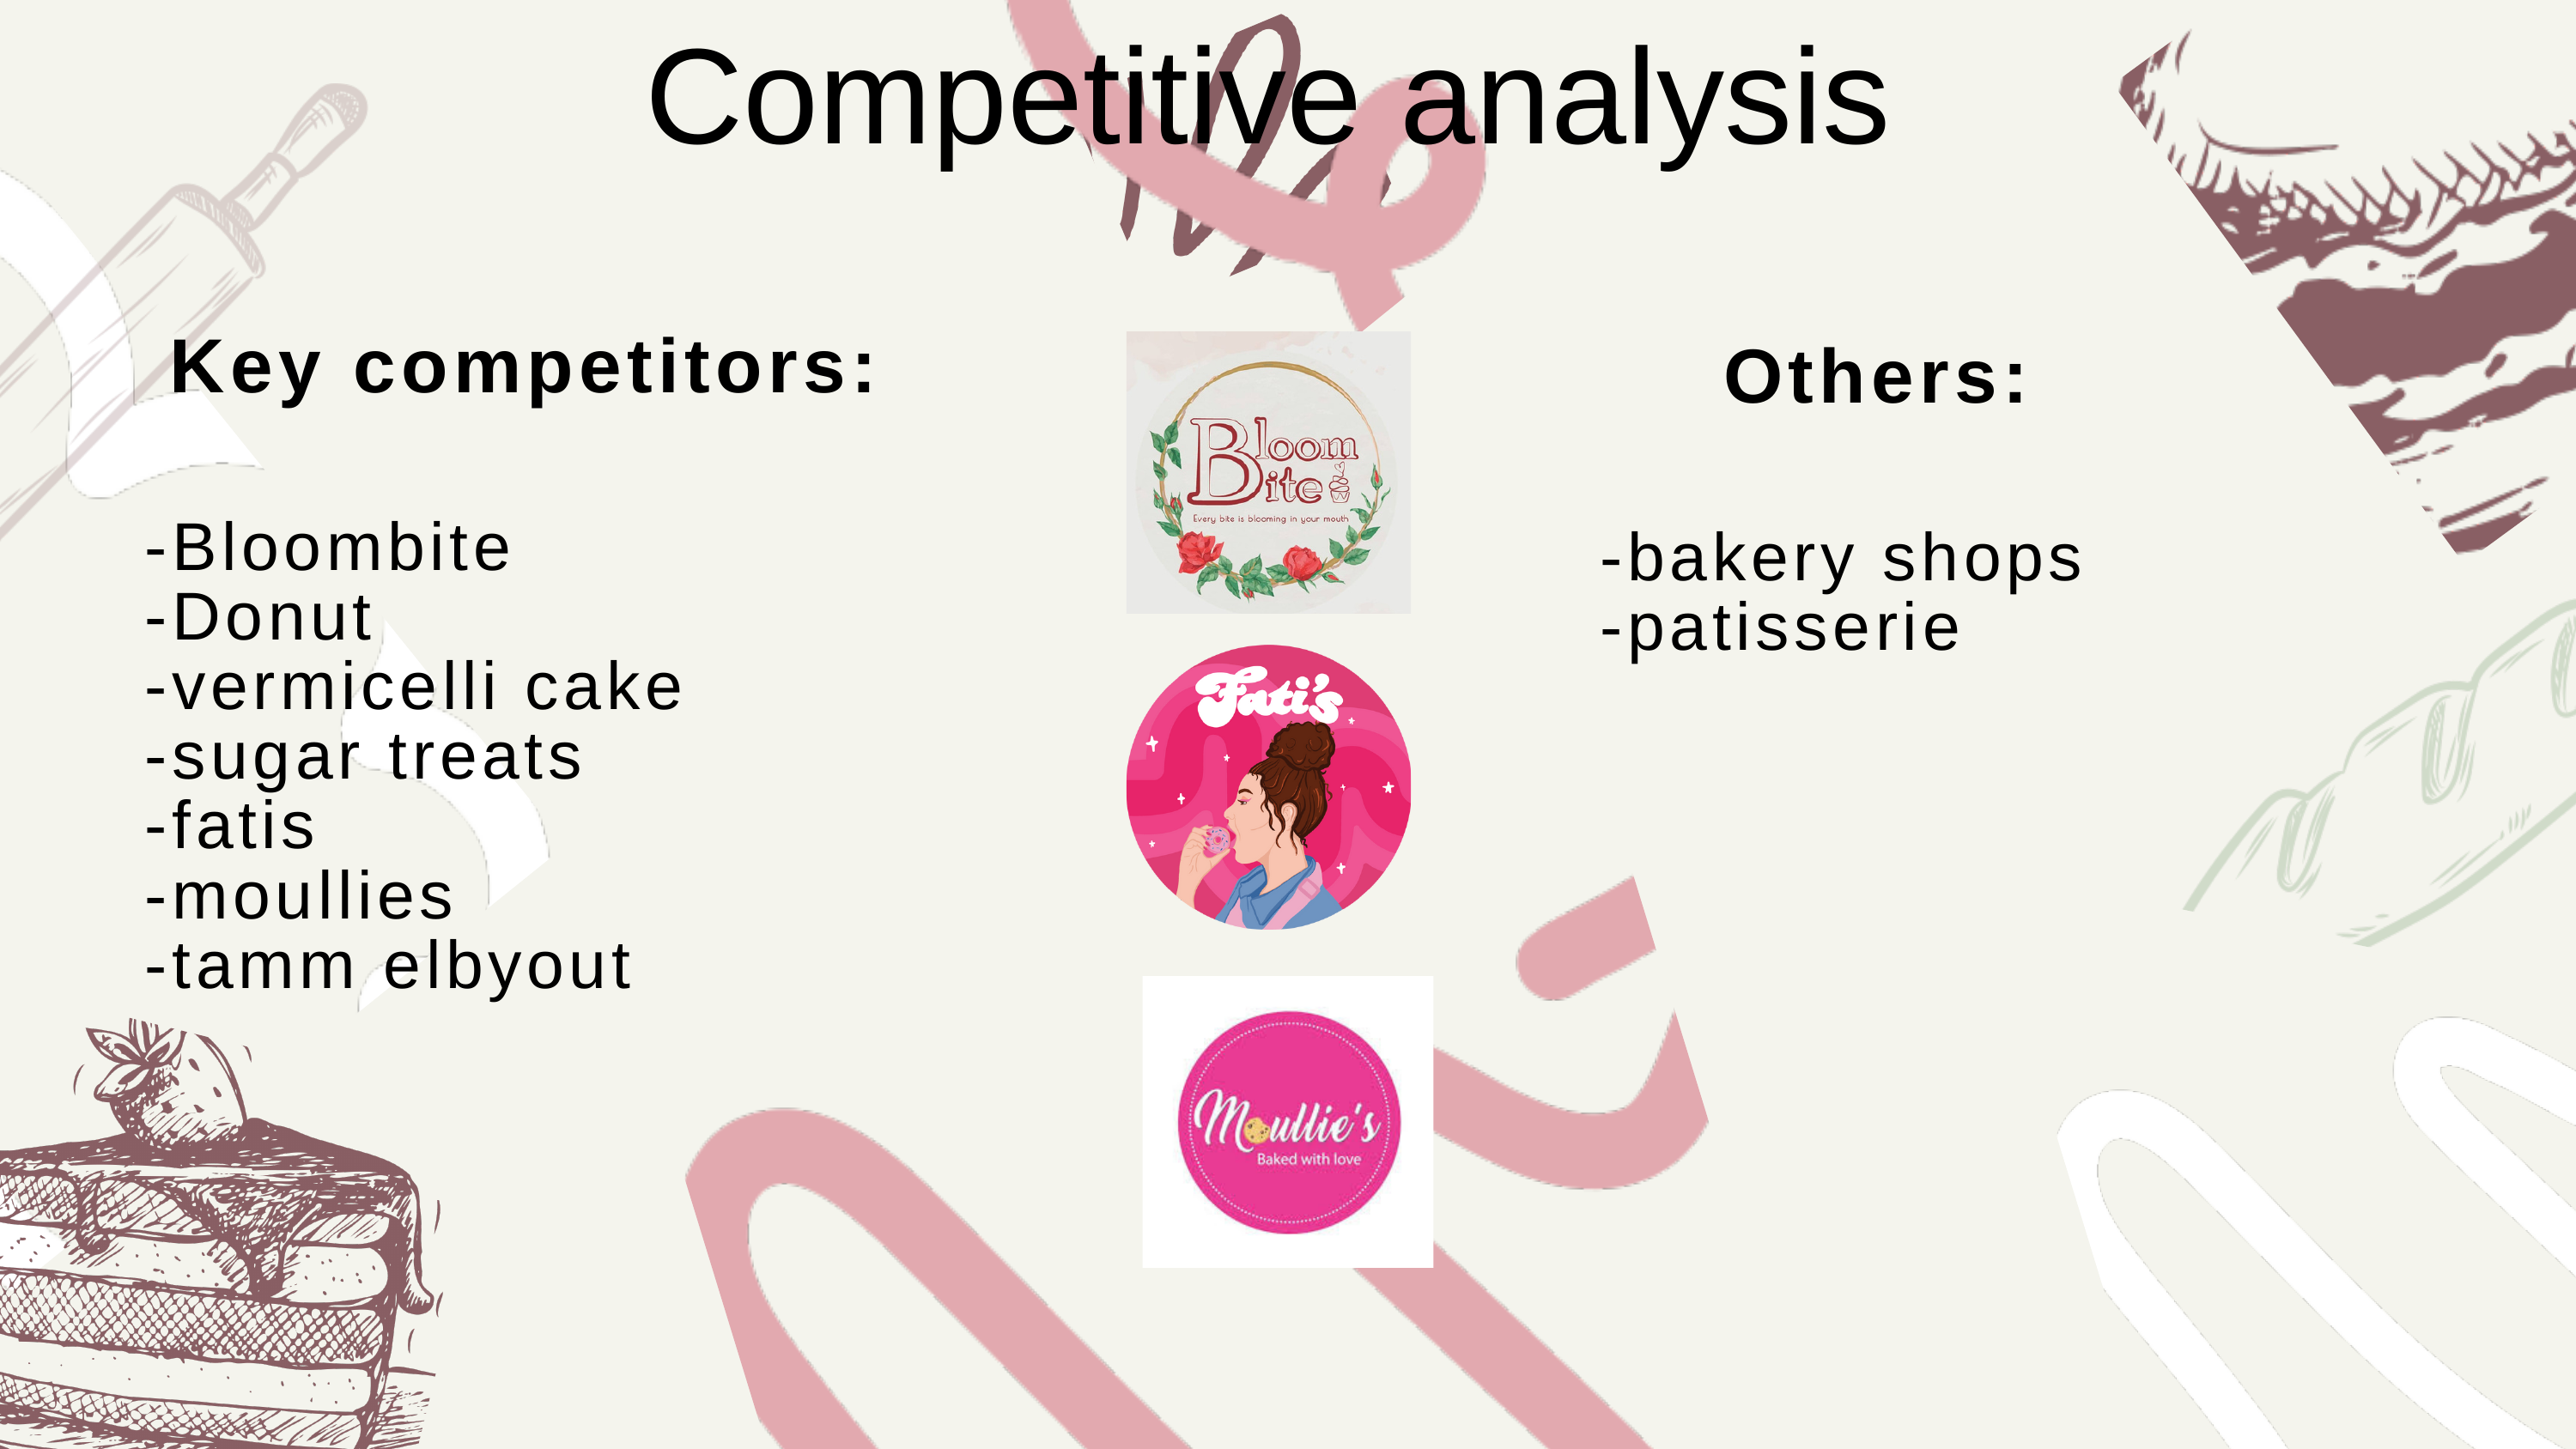

Competitive analysis

Key competitors:

-Bloombite
-Donut
-vermicelli cake
-sugar treats
-fatis
-moullies
-tamm elbyout

Others:

-bakery shops
-patisserie